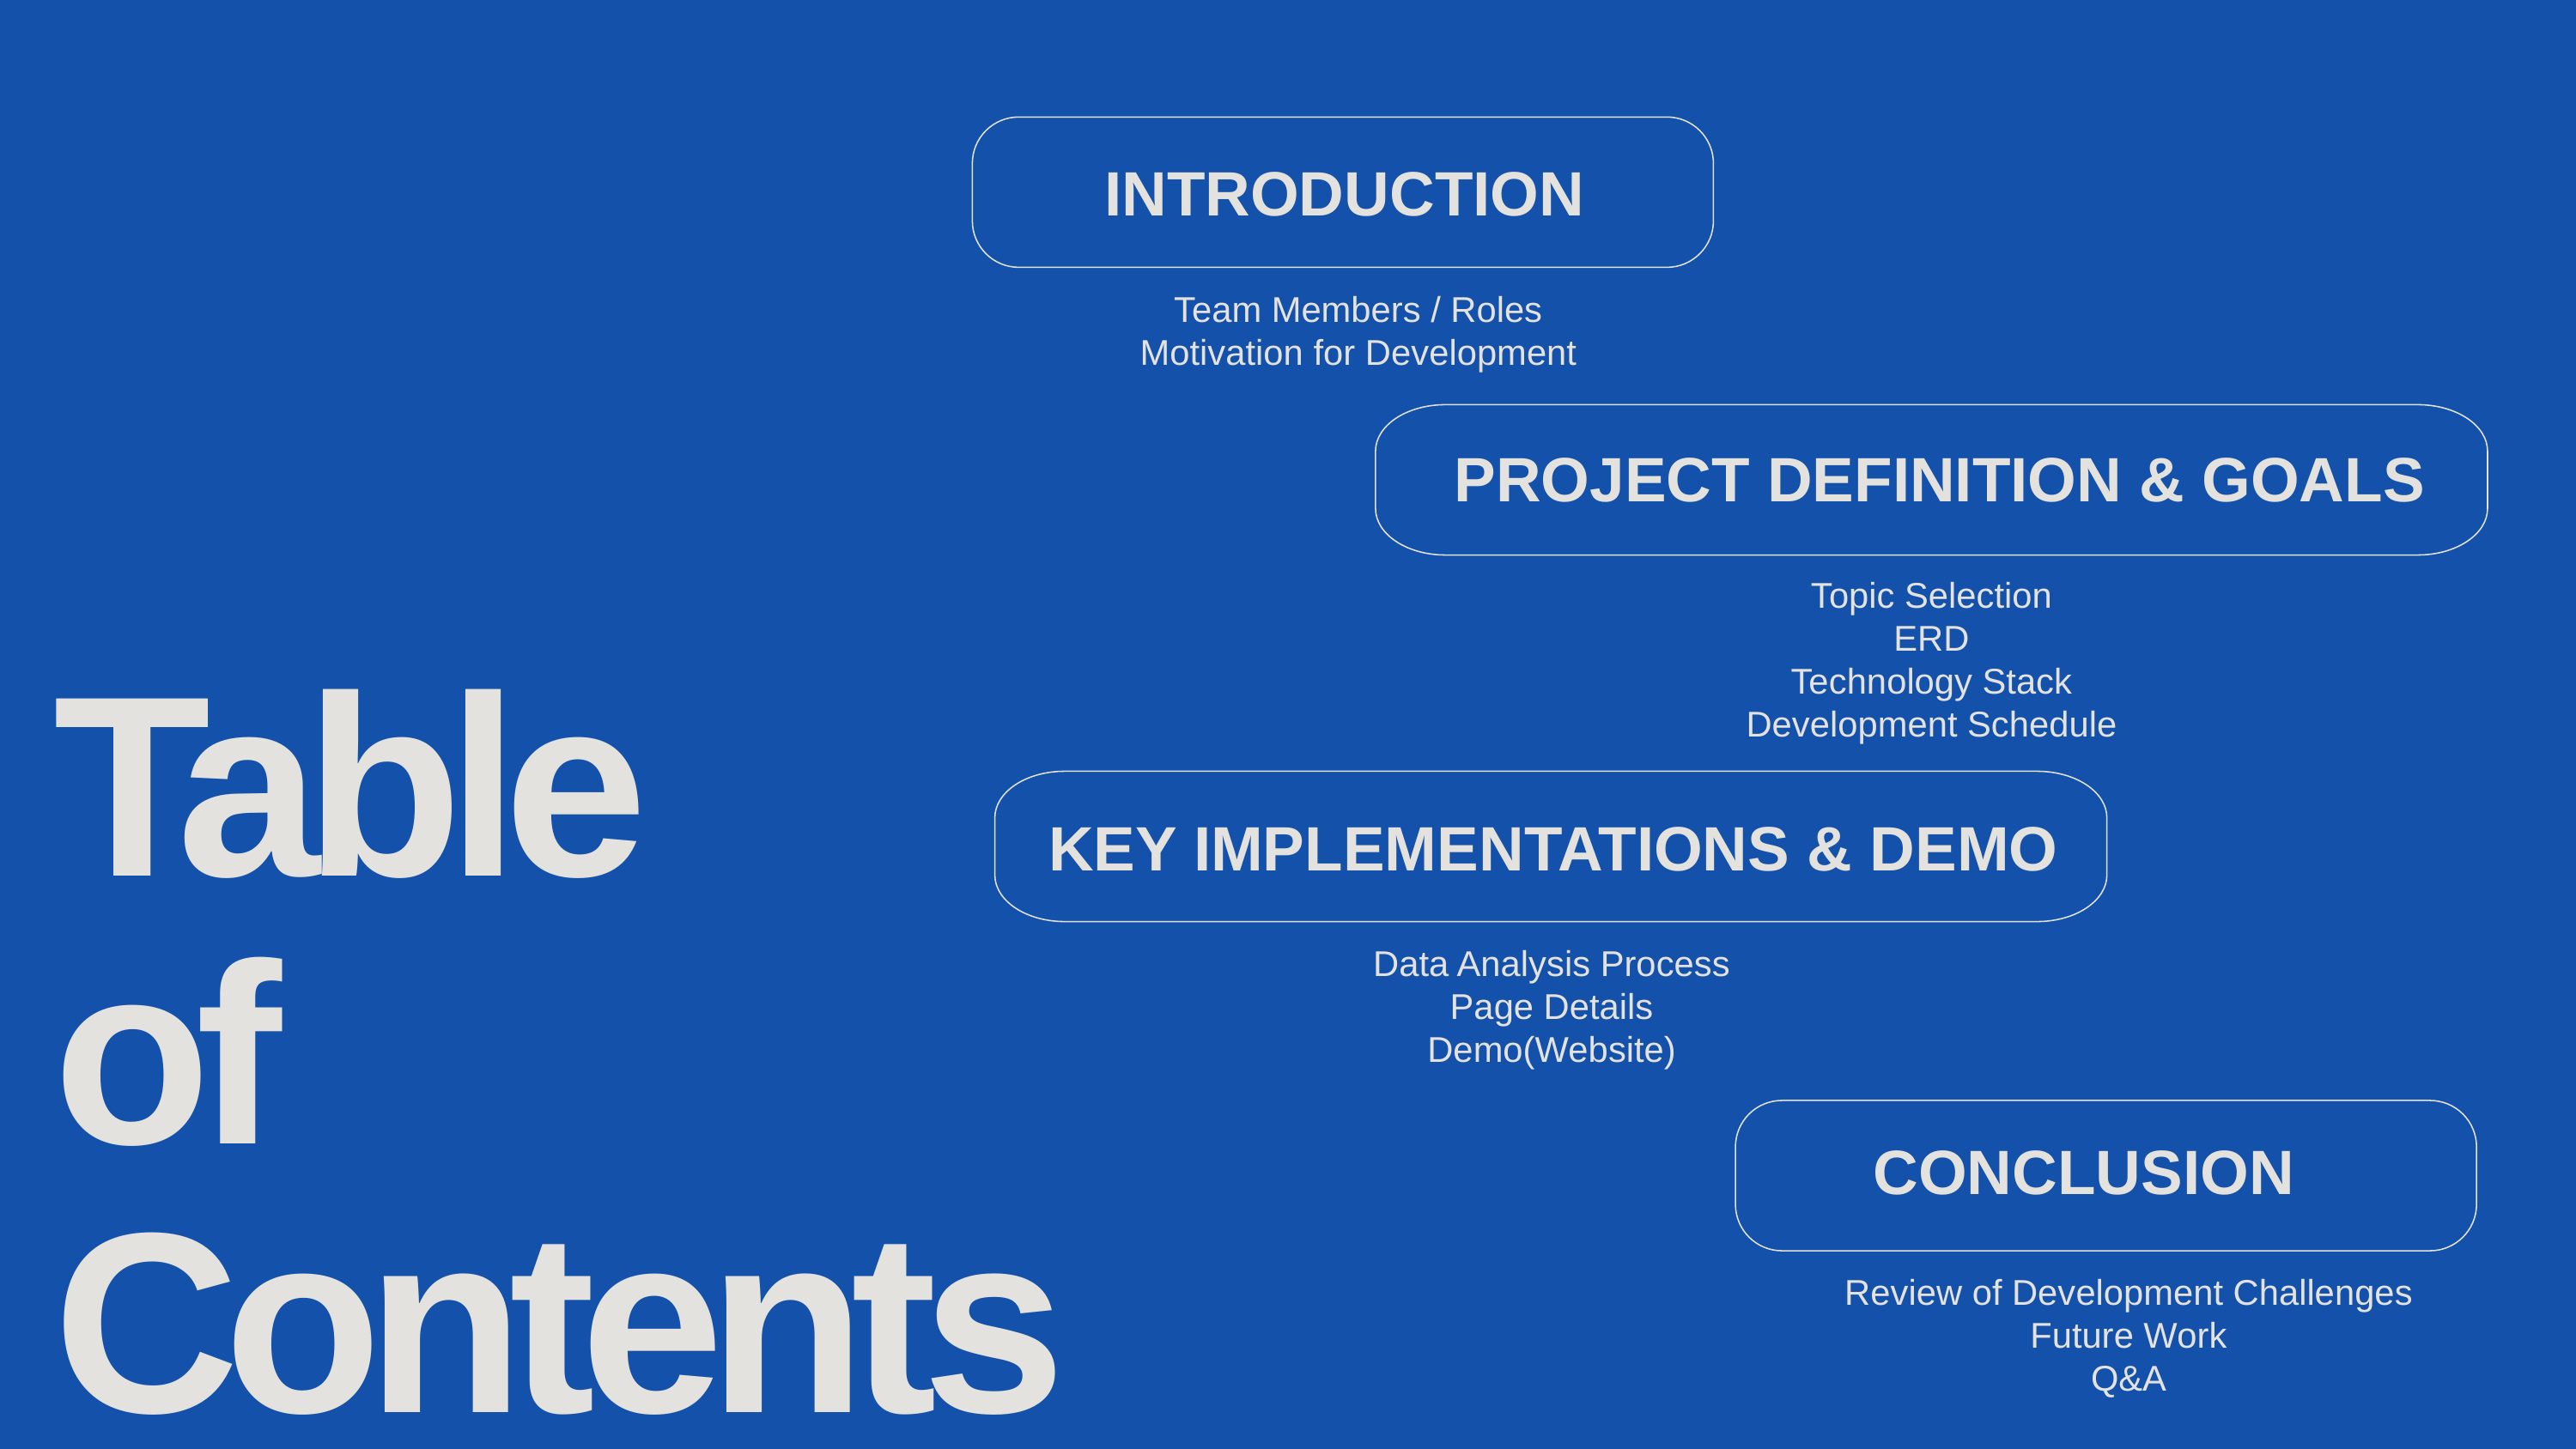

INTRODUCTION
Team Members / Roles
Motivation for Development

PROJECT DEFINITION & GOALS
Topic Selection
ERD
Technology Stack
Development Schedule
Table
of Contents

KEY IMPLEMENTATIONS & DEMO
Data Analysis Process
Page Details
Demo(Website)

CONCLUSION
Review of Development Challenges
Future Work
Q&A